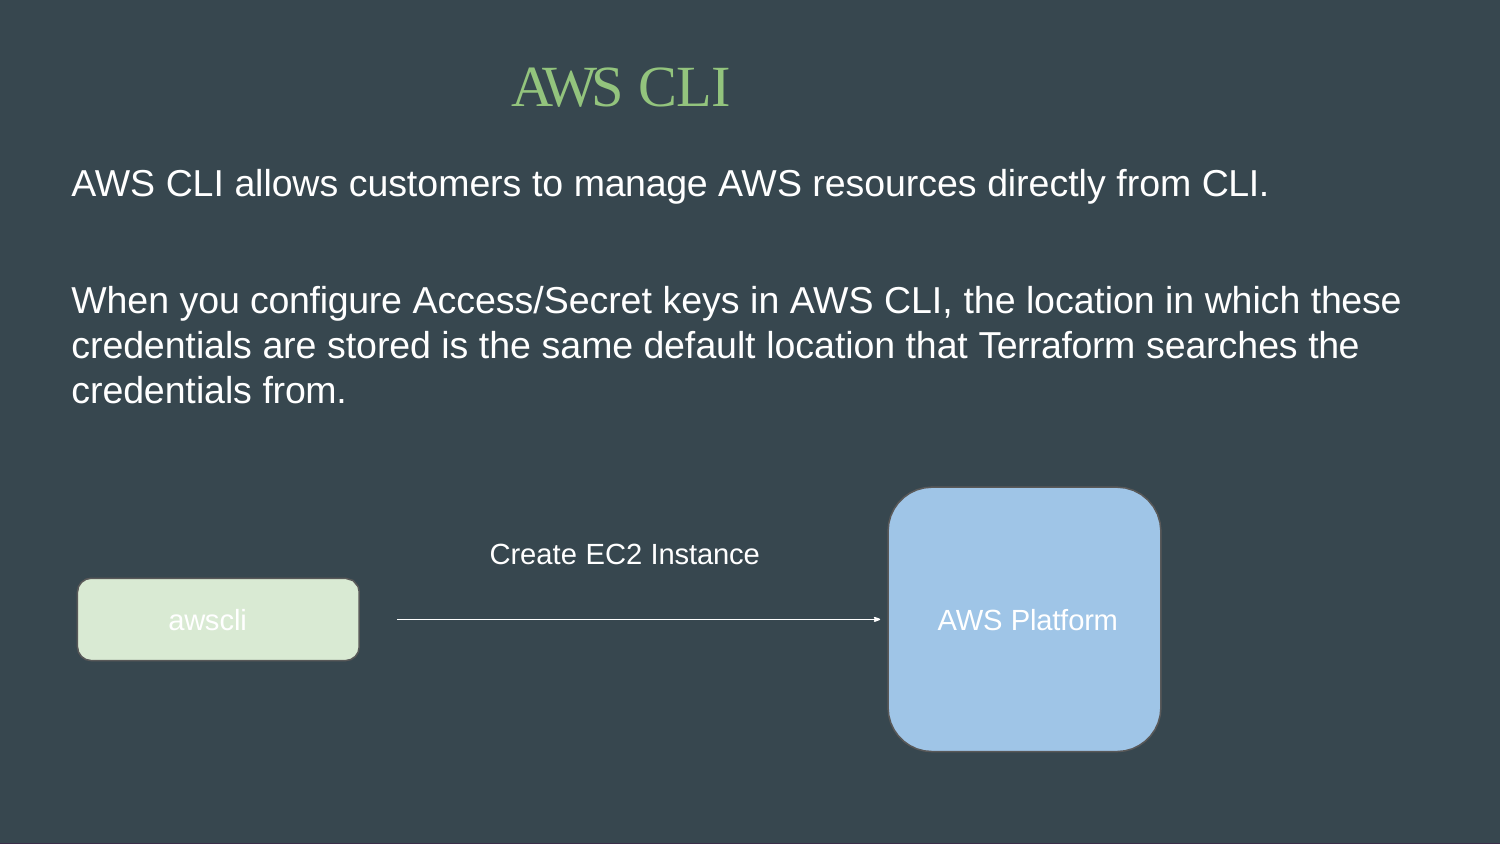

# AWS CLI
AWS CLI allows customers to manage AWS resources directly from CLI.

When you configure Access/Secret keys in AWS CLI, the location in which these credentials are stored is the same default location that Terraform searches the credentials from.

Create EC2 Instance

awscli
AWS Platform